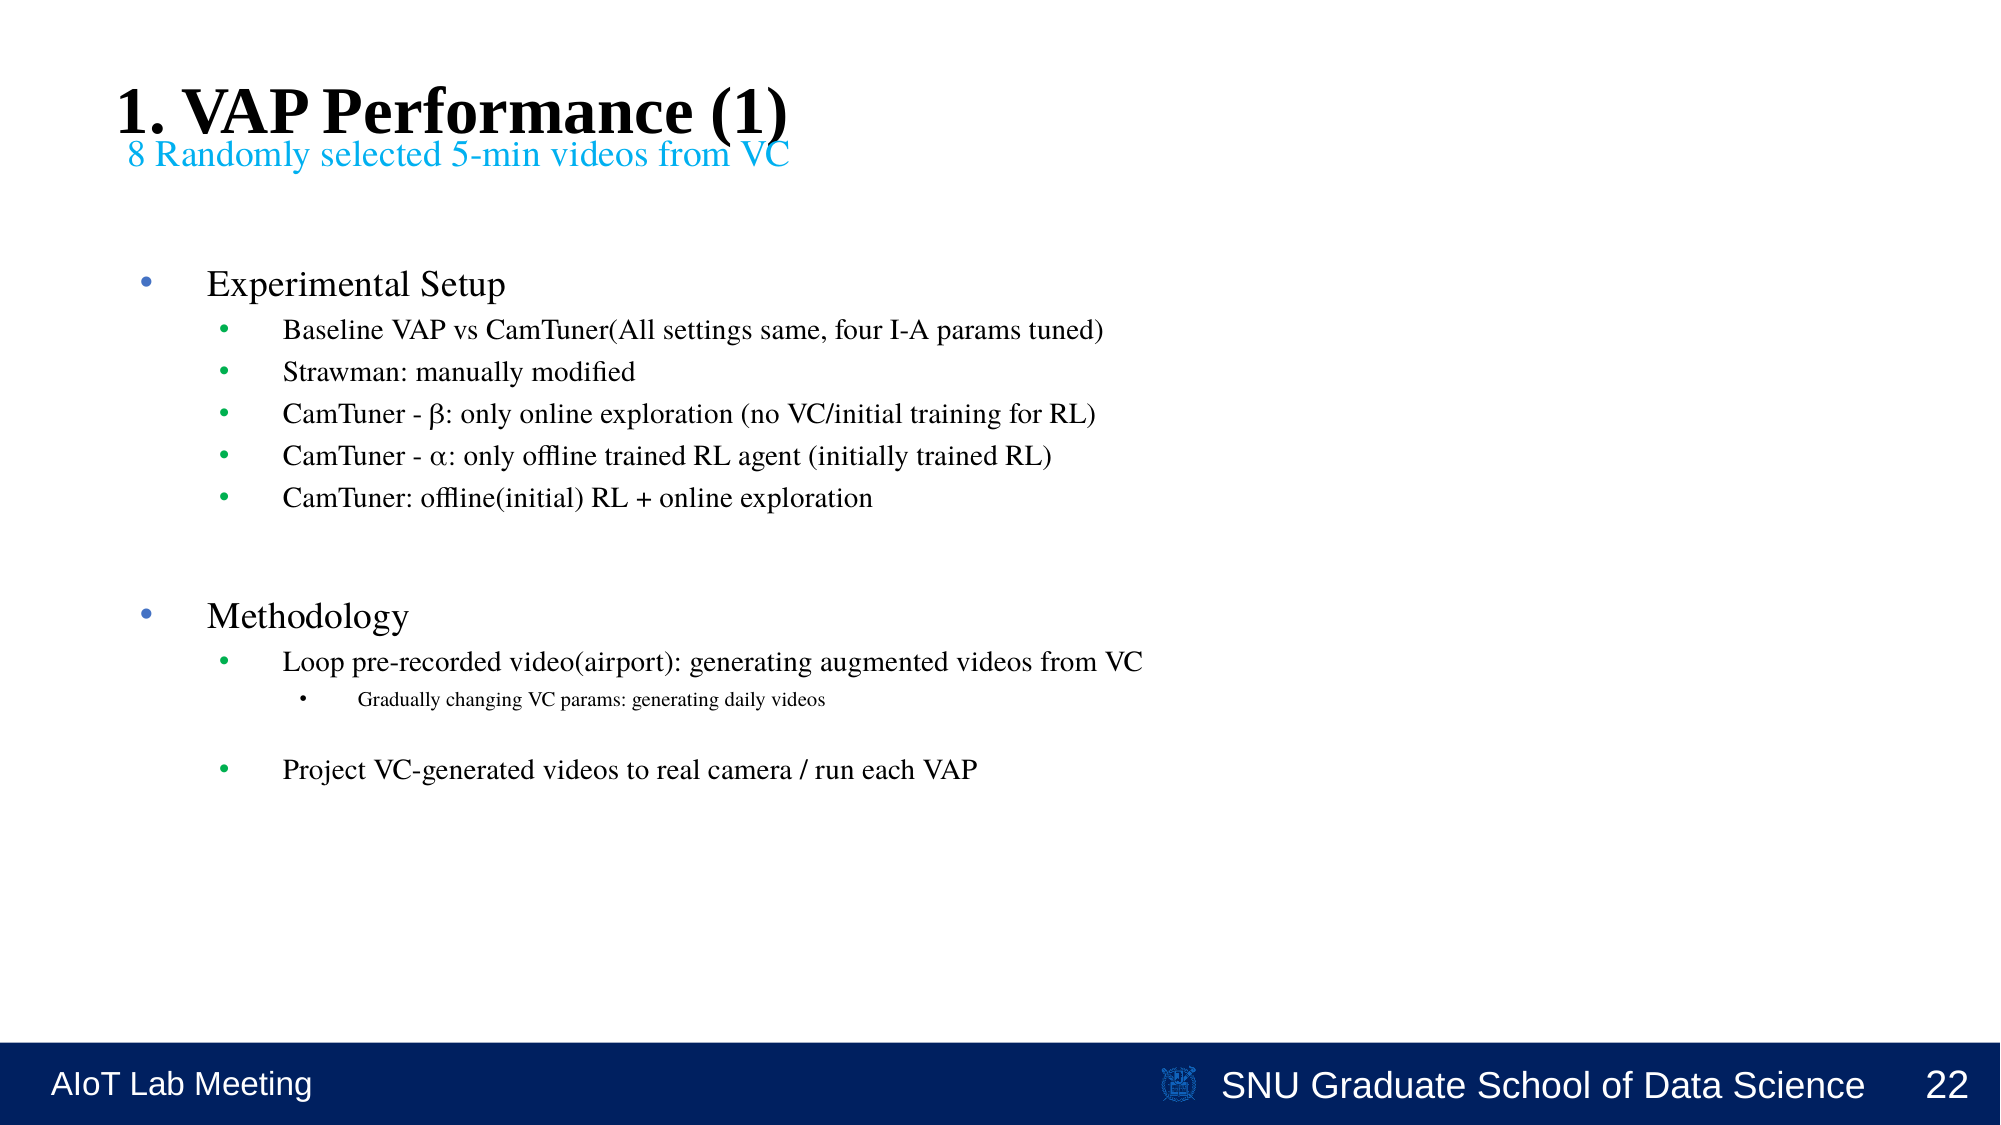

# 1. VAP Performance (1)
8 Randomly selected 5-min videos from VC
Experimental Setup
Baseline VAP vs CamTuner(All settings same, four I-A params tuned)
Strawman: manually modified
CamTuner - β: only online exploration (no VC/initial training for RL)
CamTuner - α: only offline trained RL agent (initially trained RL)
CamTuner: offline(initial) RL + online exploration

Methodology
Loop pre-recorded video(airport): generating augmented videos from VC
Gradually changing VC params: generating daily videos

Project VC-generated videos to real camera / run each VAP
AIoT Lab Meeting